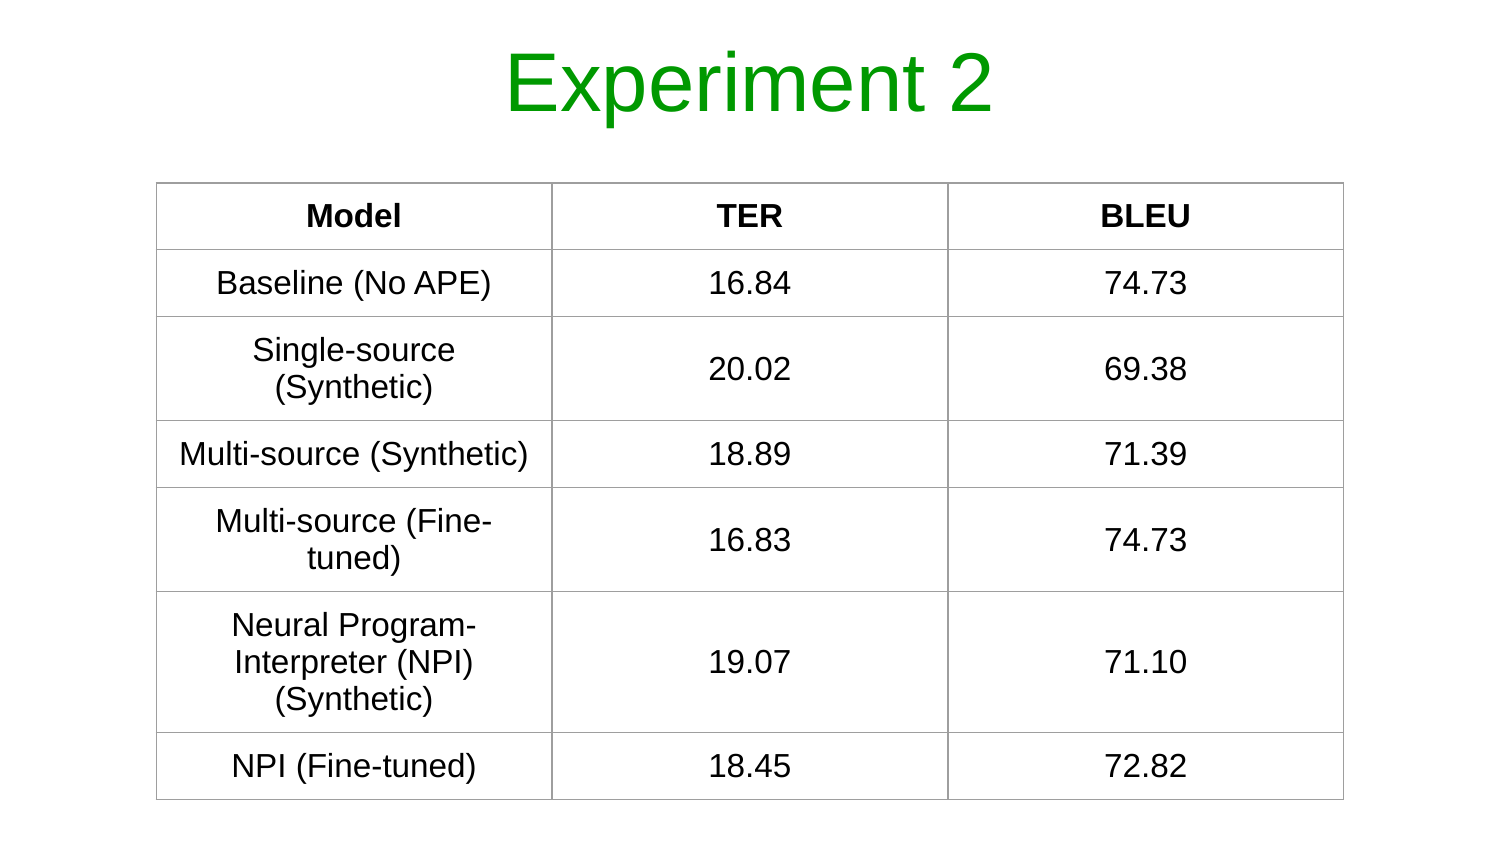

# Experiment 2
| Model | TER | BLEU |
| --- | --- | --- |
| Baseline (No APE) | 16.84 | 74.73 |
| Single-source (Synthetic) | 20.02 | 69.38 |
| Multi-source (Synthetic) | 18.89 | 71.39 |
| Multi-source (Fine-tuned) | 16.83 | 74.73 |
| Neural Program-Interpreter (NPI) (Synthetic) | 19.07 | 71.10 |
| NPI (Fine-tuned) | 18.45 | 72.82 |